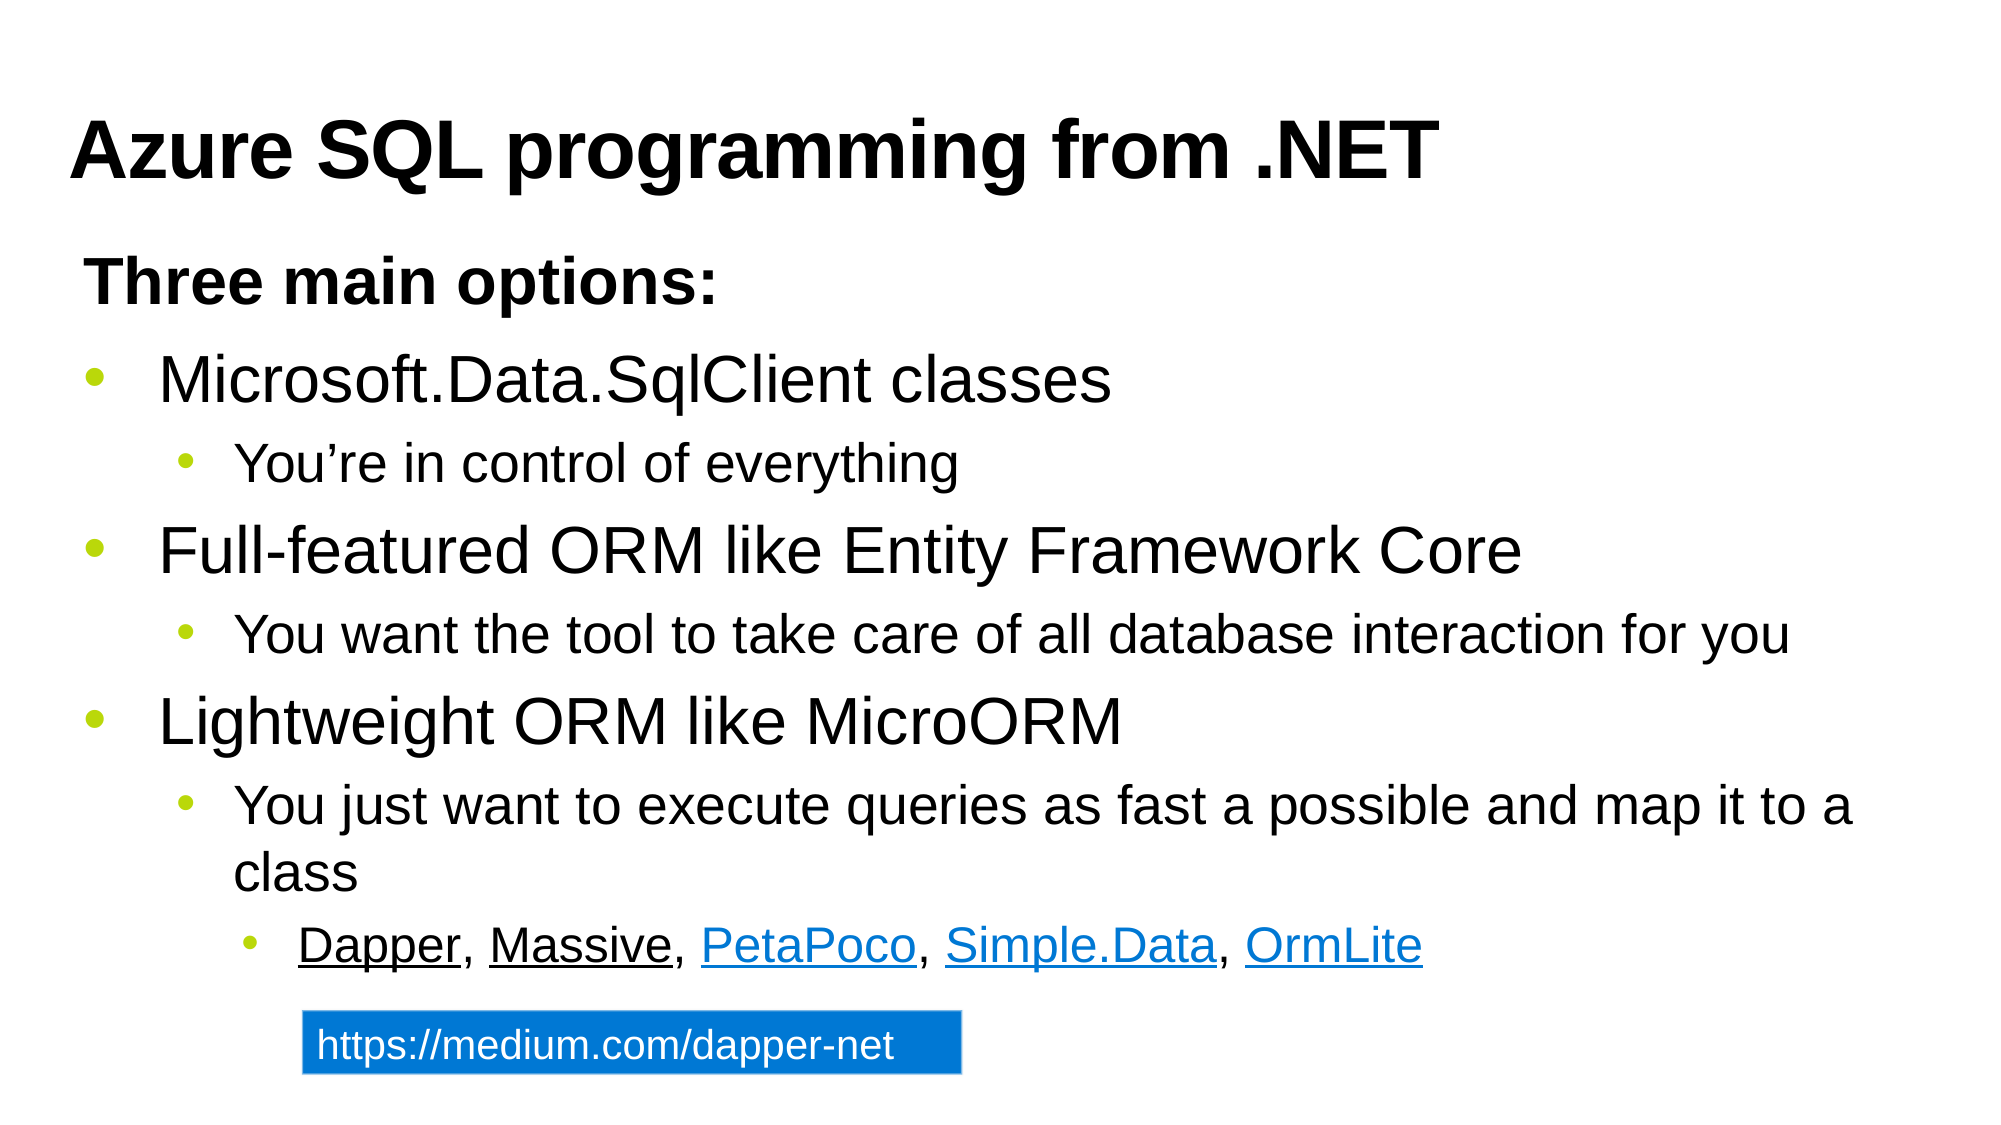

# Azure SQL programming from .NET
Three main options:
Microsoft.Data.SqlClient classes
You’re in control of everything
Full-featured ORM like Entity Framework Core
You want the tool to take care of all database interaction for you
Lightweight ORM like MicroORM
You just want to execute queries as fast a possible and map it to a class
Dapper, Massive, PetaPoco, Simple.Data, OrmLite

https://medium.com/dapper-net